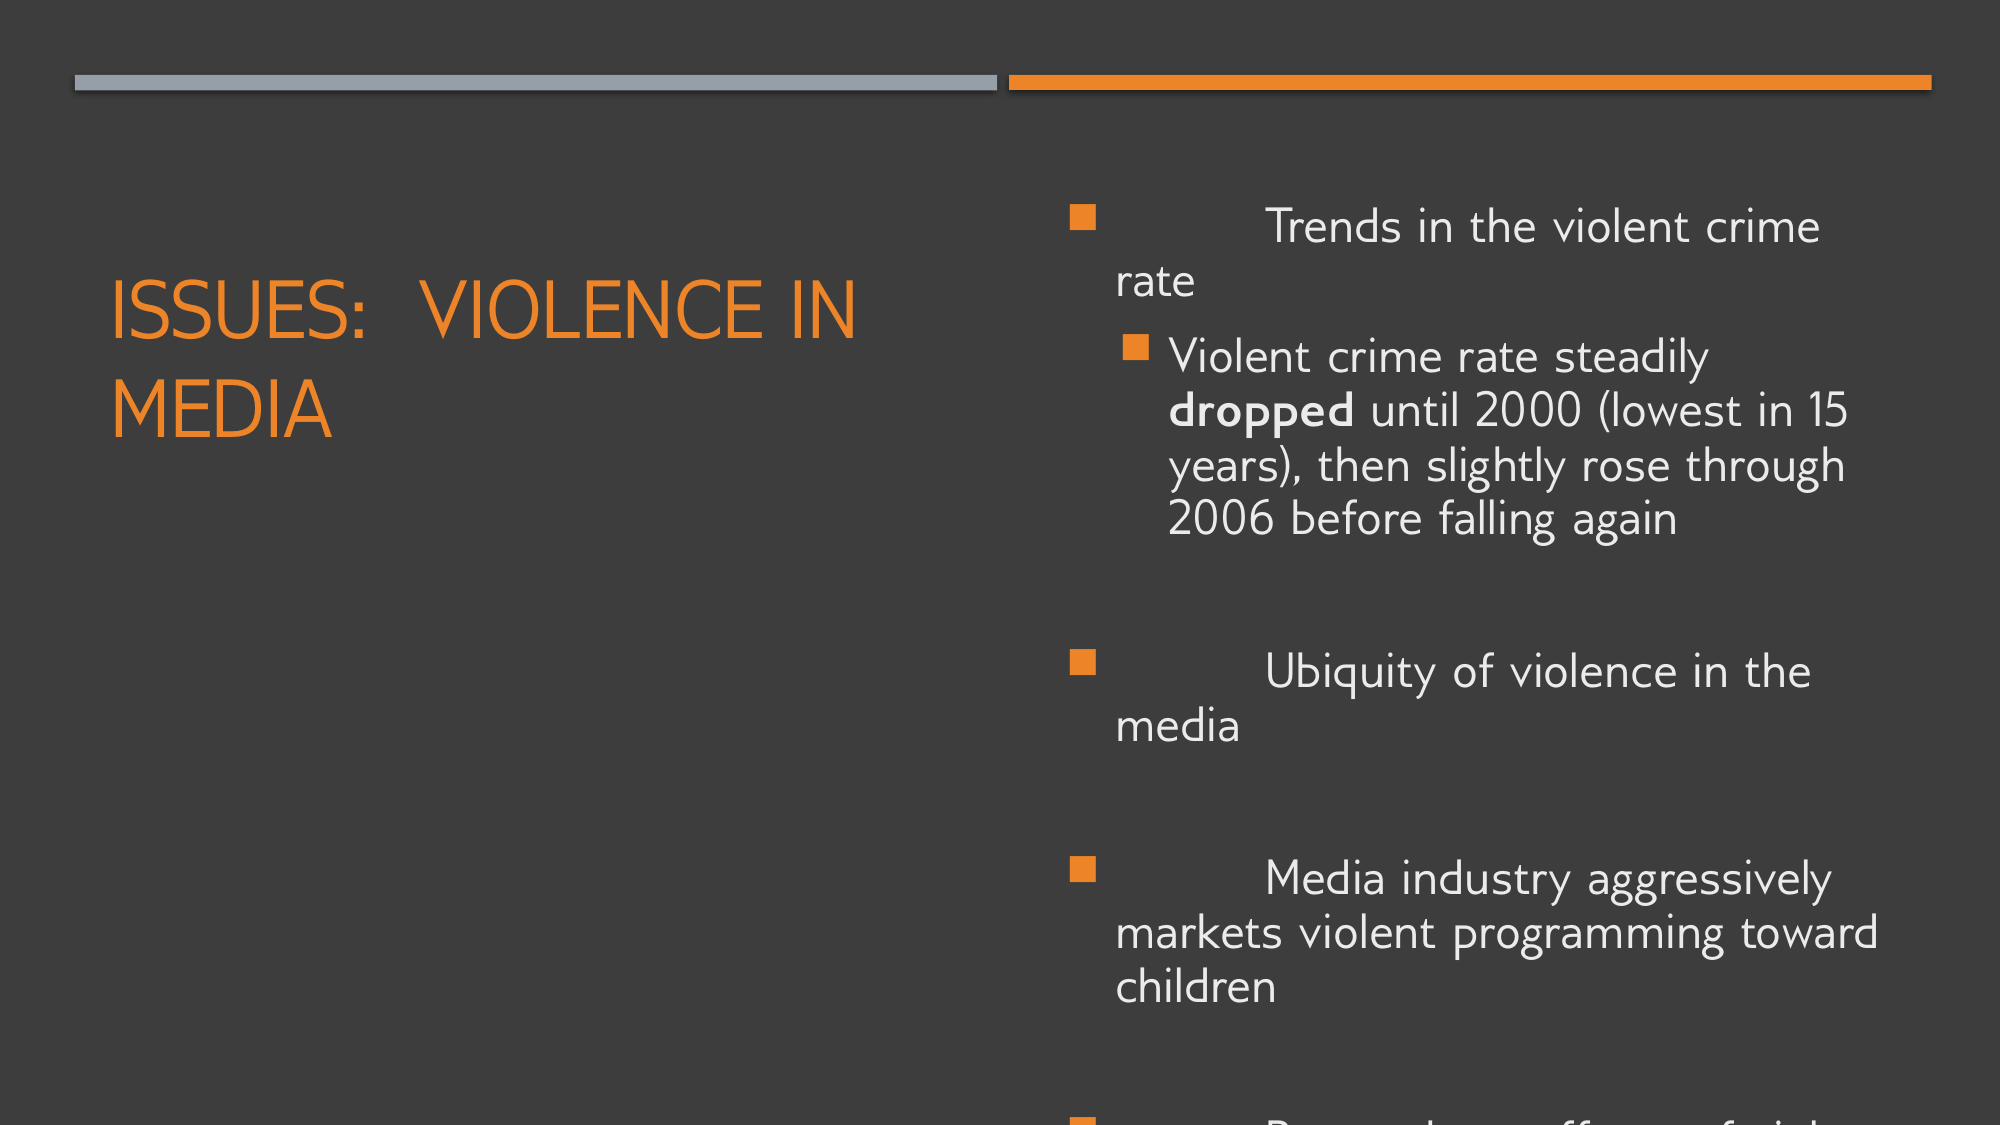

Trends in the violent crime rate
Violent crime rate steadily dropped until 2000 (lowest in 15 years), then slightly rose through 2006 before falling again

	Ubiquity of violence in the media

	Media industry aggressively markets violent programming toward children

	Research on effects of violent media is “mixed”
# Issues:  Violence in Media